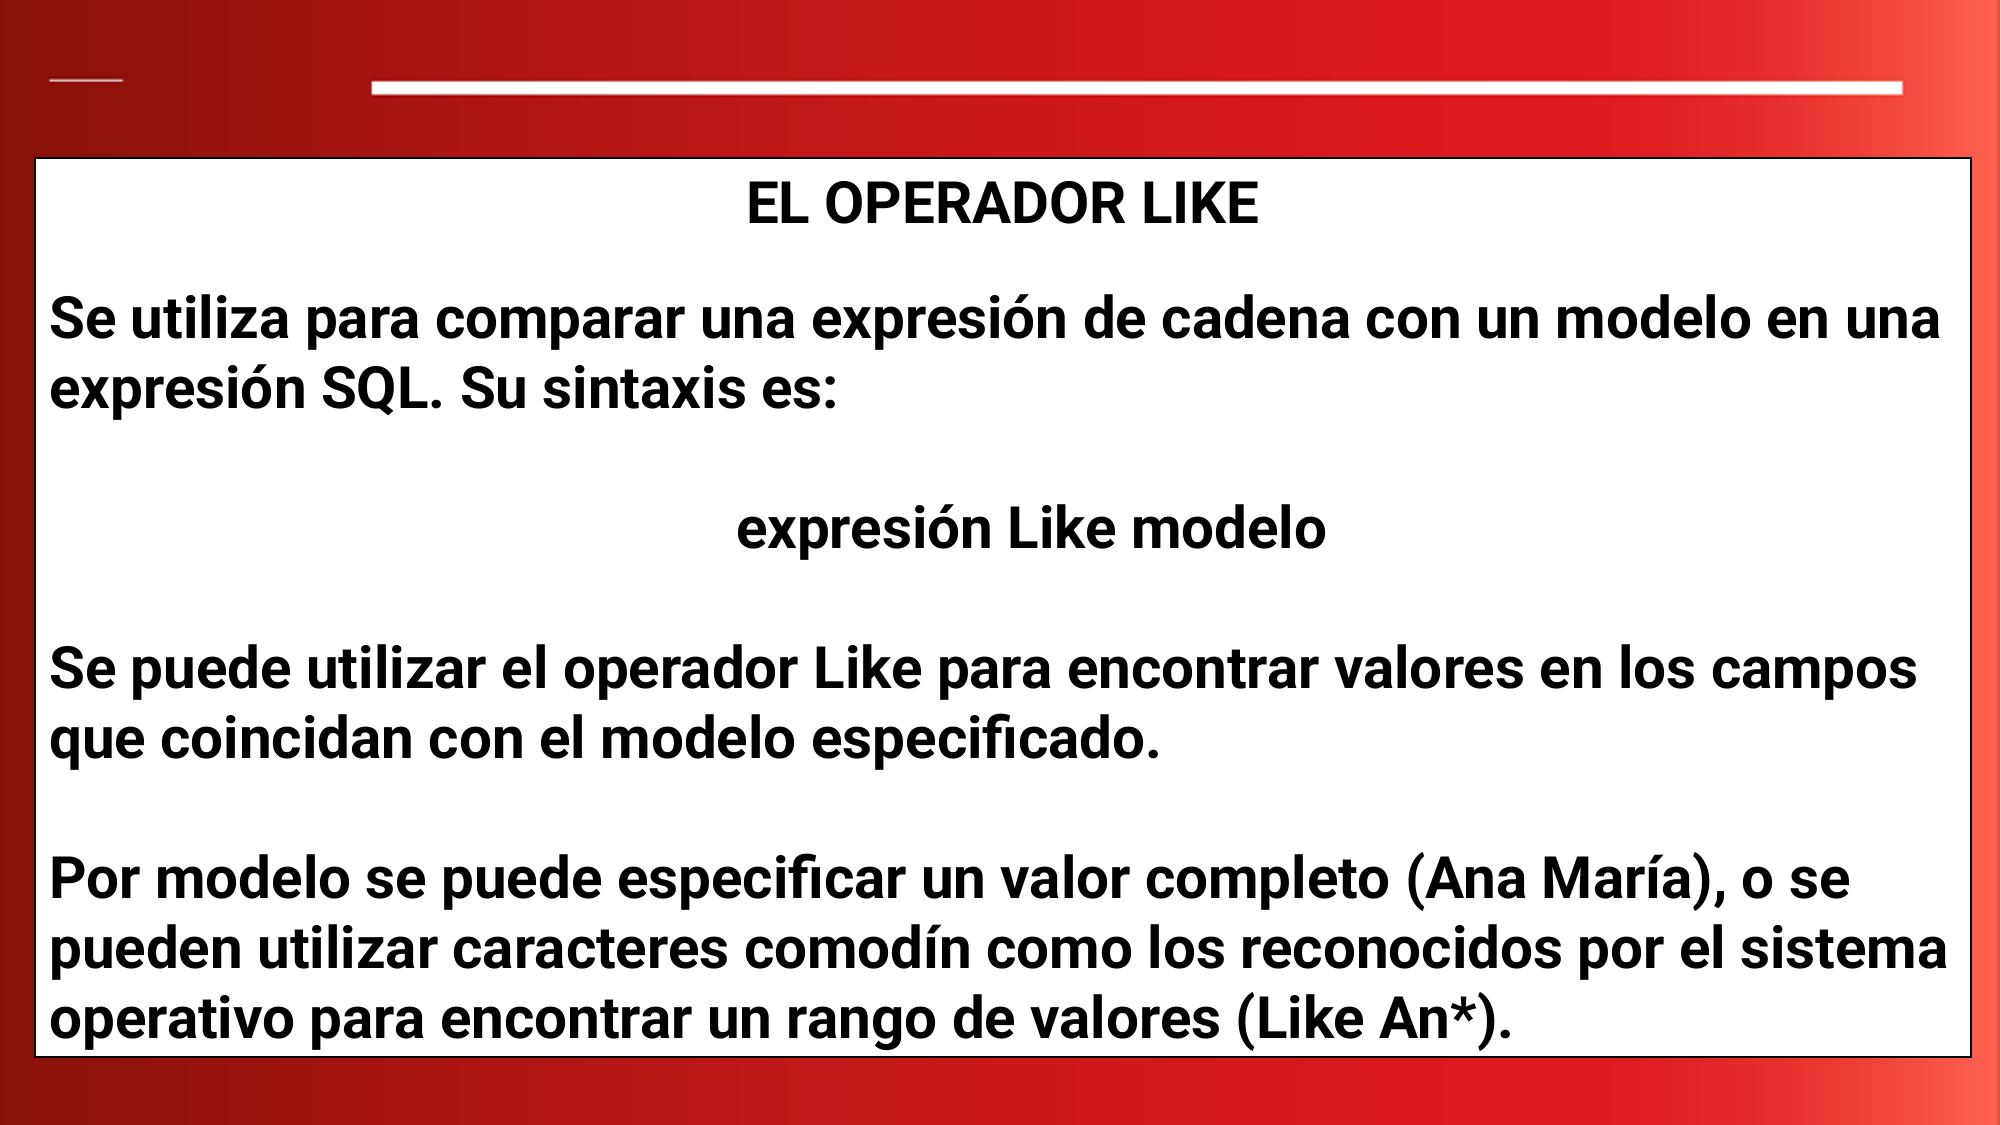

EL OPERADOR LIKE
Se utiliza para comparar una expresión de cadena con un modelo en una expresión SQL. Su sintaxis es:
    expresión Like modelo
Se puede utilizar el operador Like para encontrar valores en los campos que coincidan con el modelo especificado.

Por modelo se puede especificar un valor completo (Ana María), o se pueden utilizar caracteres comodín como los reconocidos por el sistema operativo para encontrar un rango de valores (Like An*).